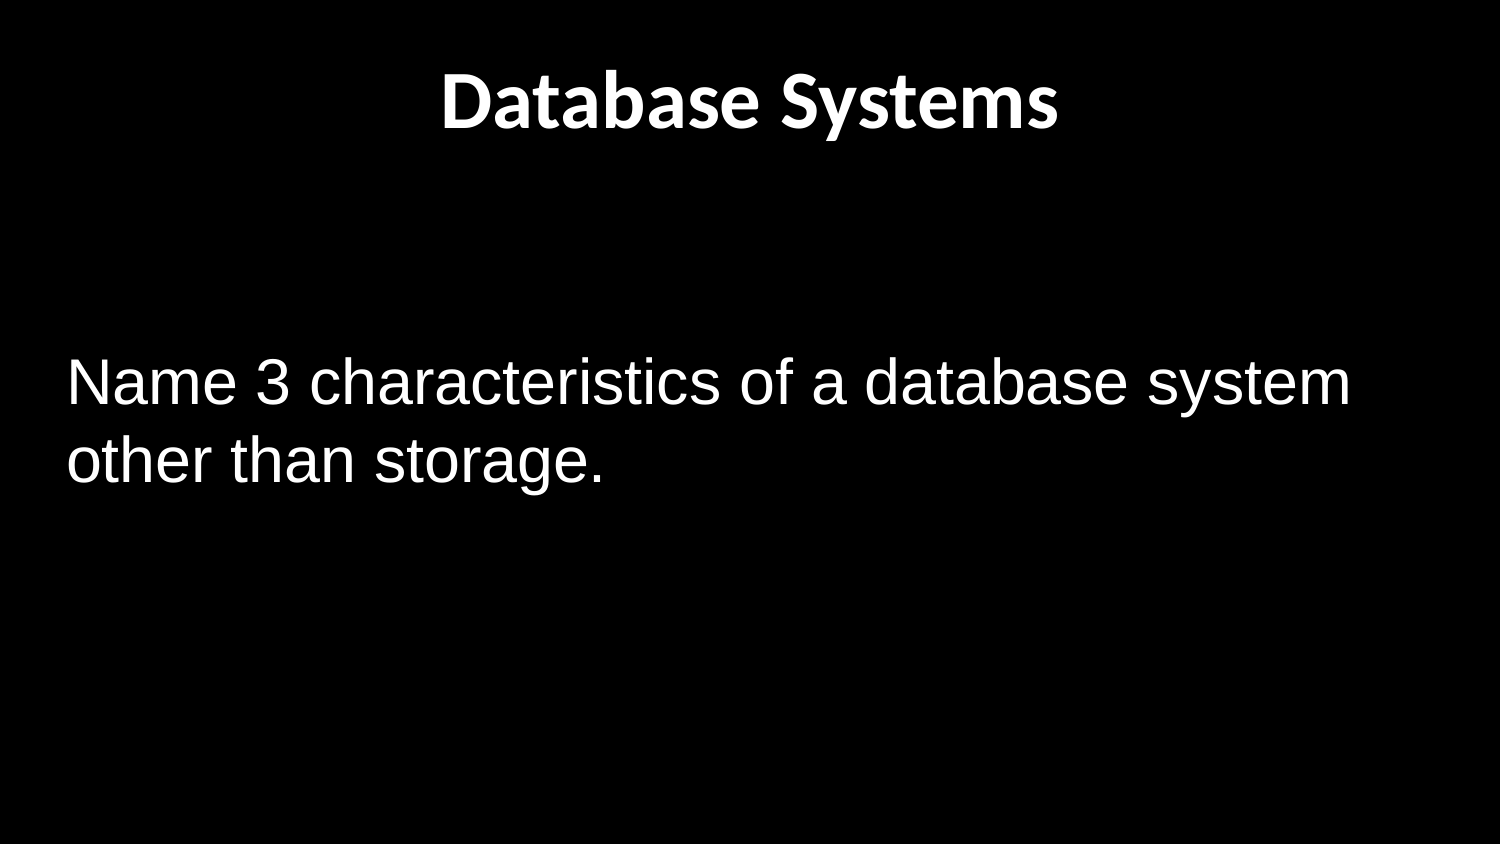

# Database Systems
Name 3 characteristics of a database system other than storage.